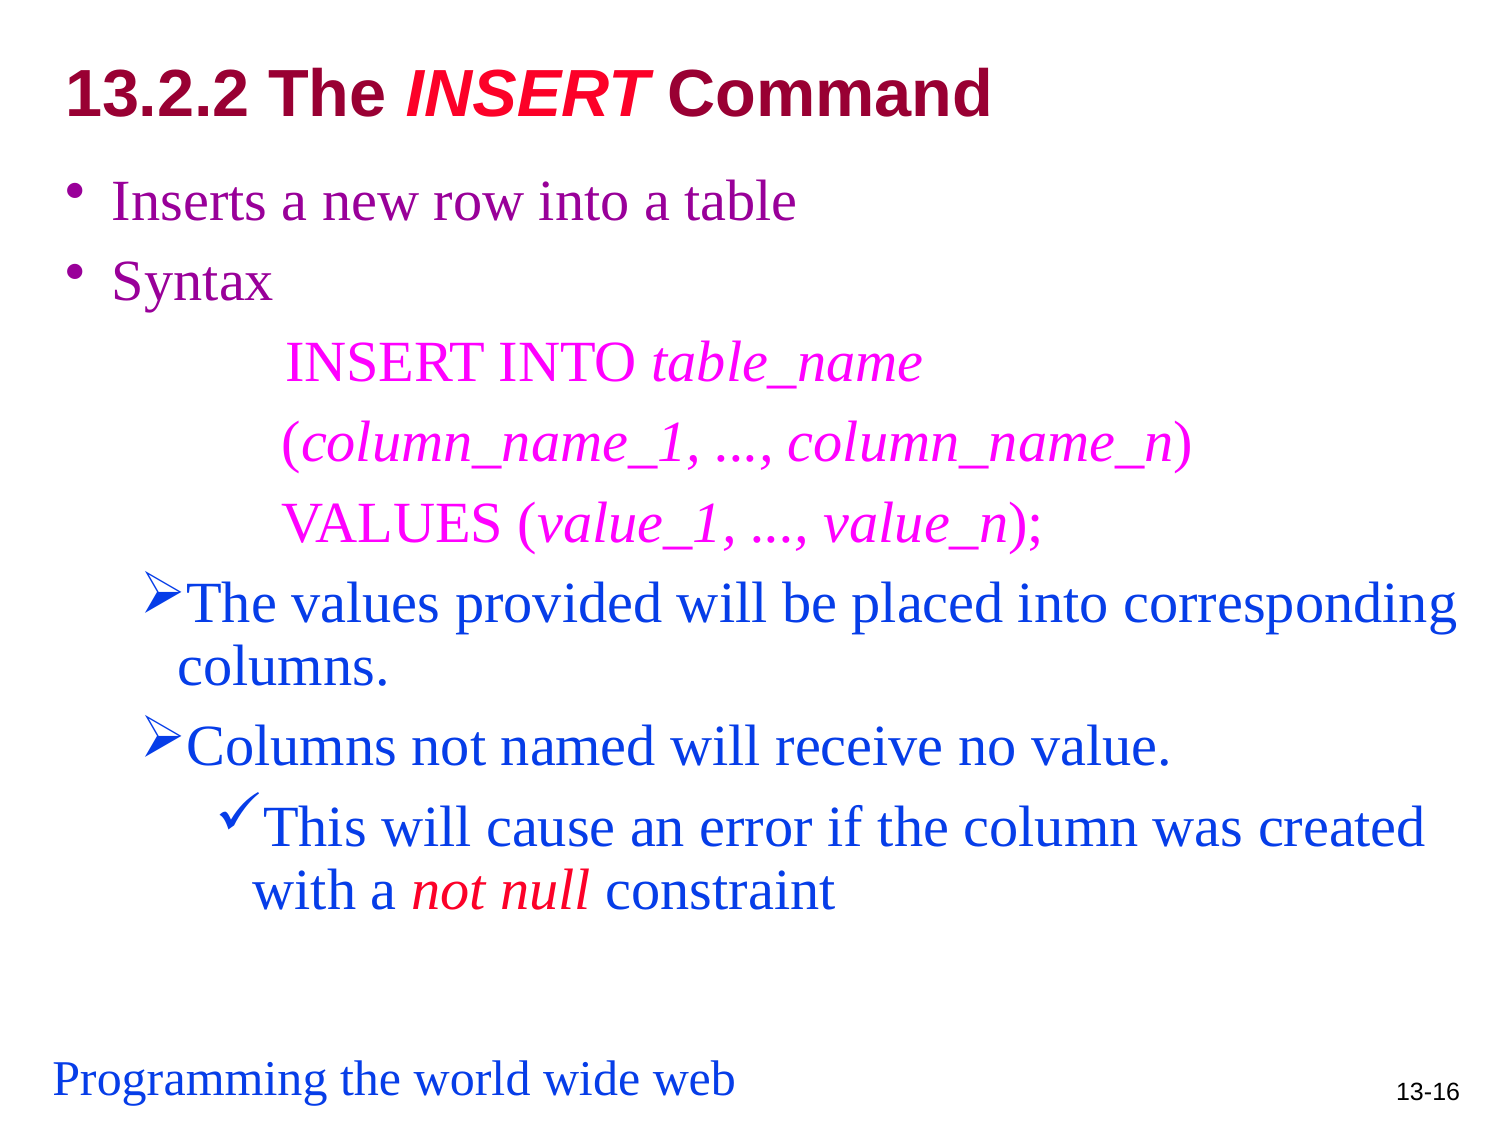

# 13.2.2 The INSERT Command
Inserts a new row into a table
Syntax
  INSERT INTO table_name
	  (column_name_1, ..., column_name_n)
	  VALUES (value_1, ..., value_n);
The values provided will be placed into corresponding columns.
Columns not named will receive no value.
This will cause an error if the column was created with a not null constraint